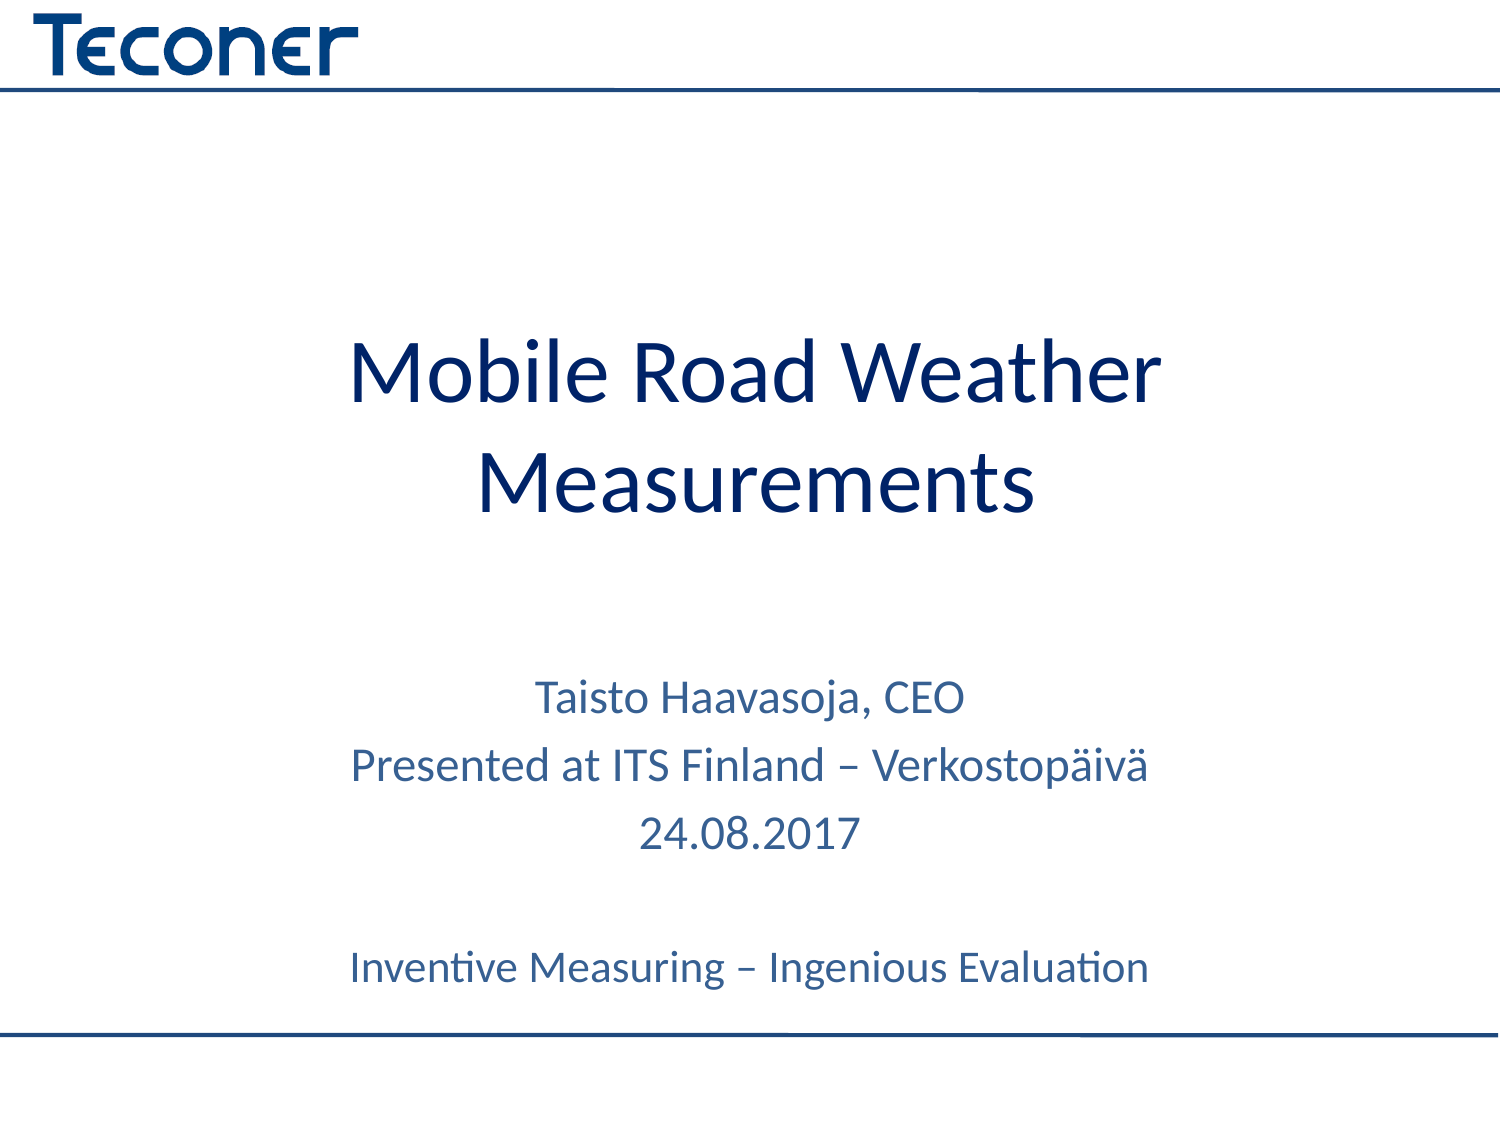

# Mobile Road Weather Measurements
Taisto Haavasoja, CEO
Presented at ITS Finland – Verkostopäivä
24.08.2017

Inventive Measuring – Ingenious Evaluation